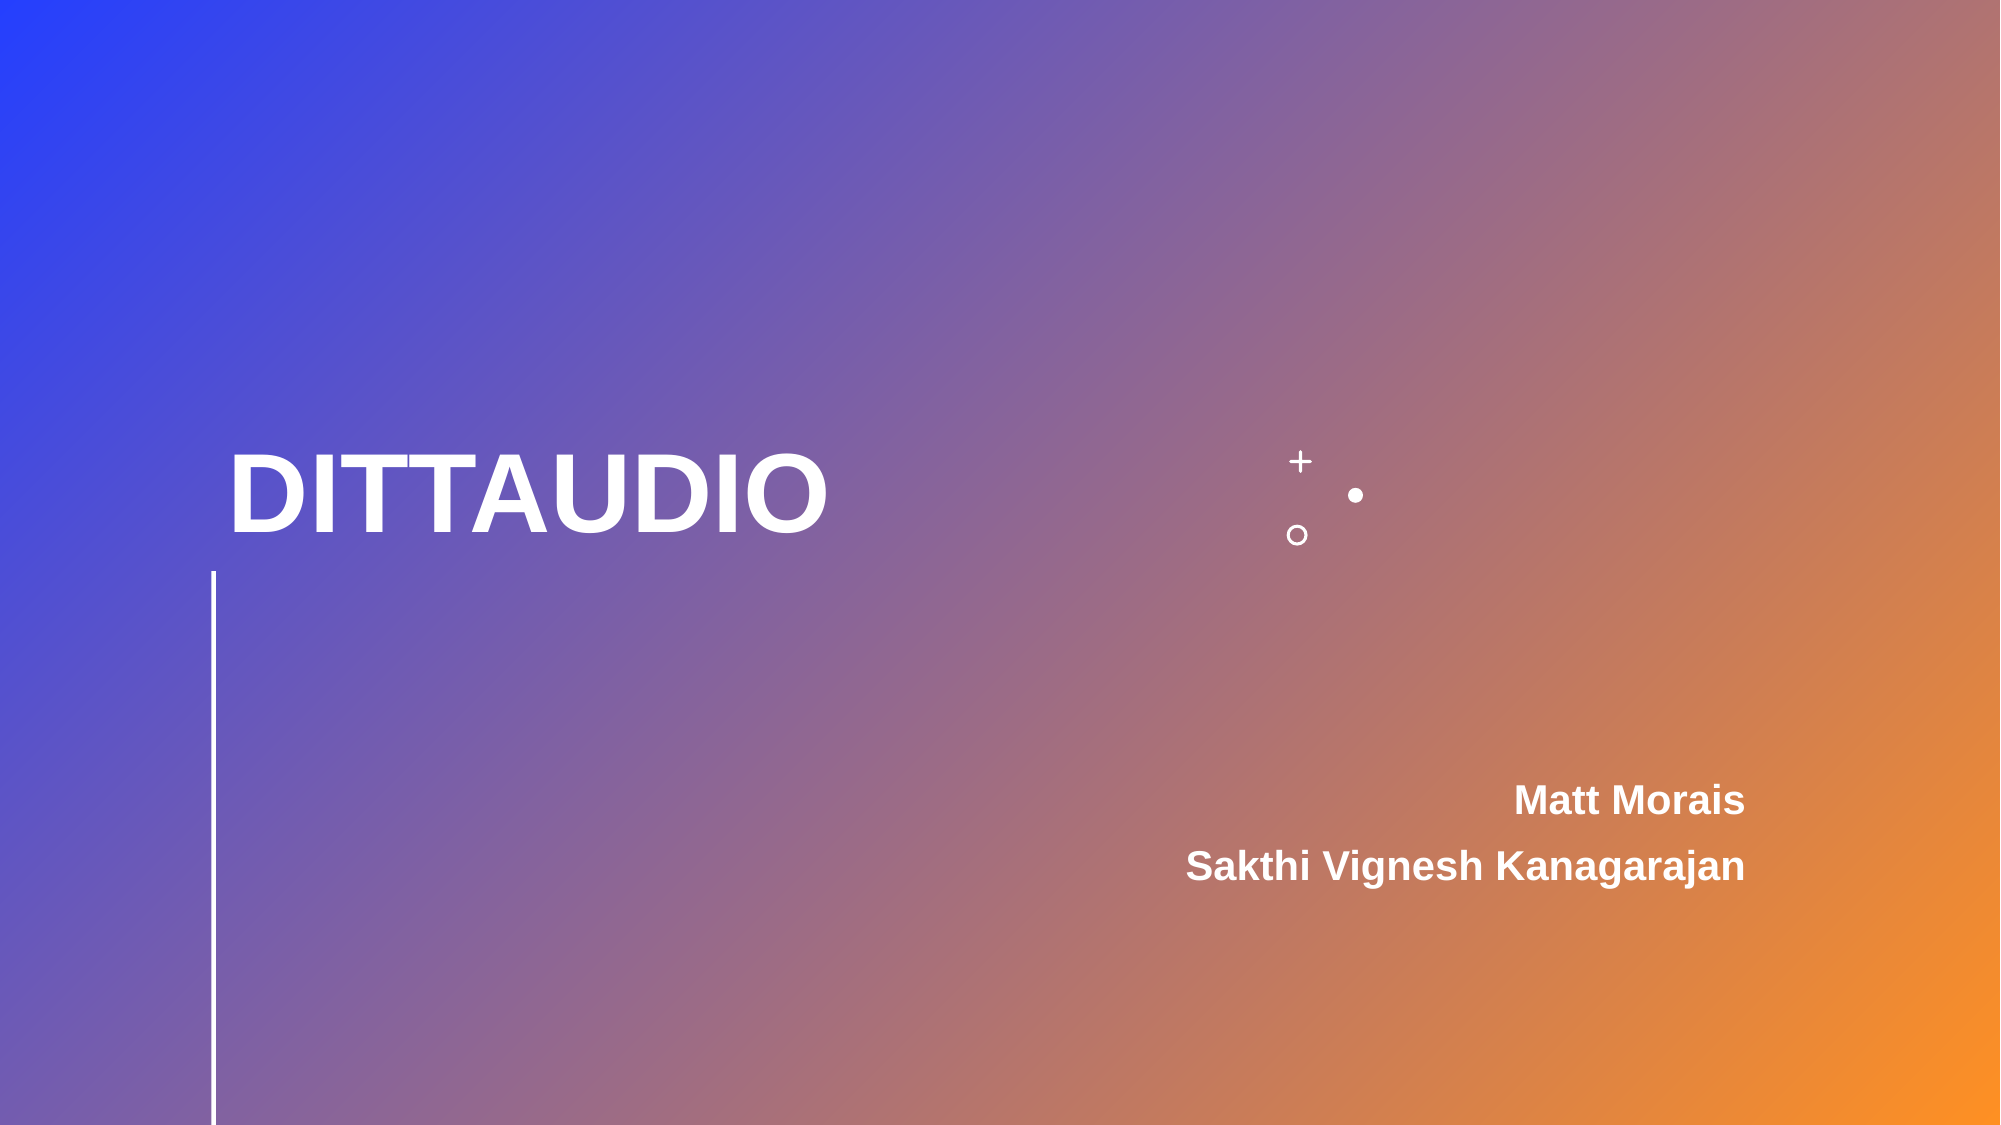

# dittAudio
Matt Morais
Sakthi Vignesh Kanagarajan